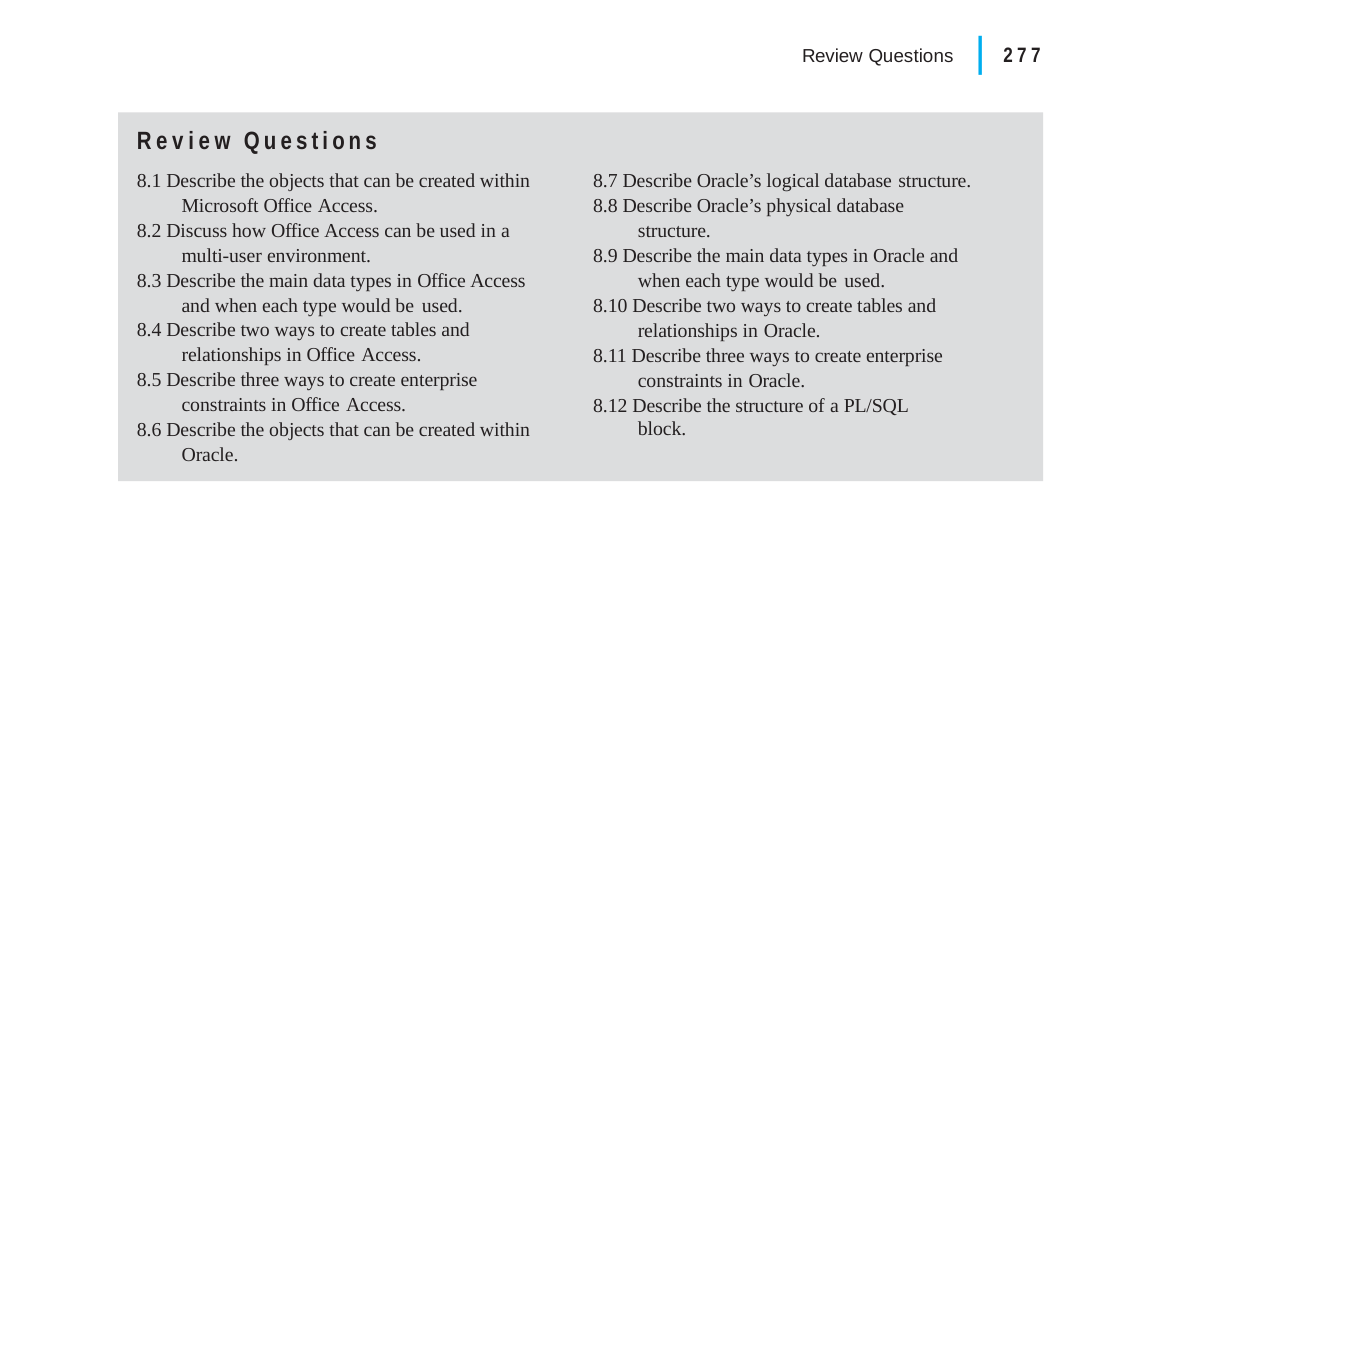

|
Review Questions	277

Review Questions
8.7 Describe Oracle’s logical database structure.
8.8 Describe Oracle’s physical database  structure.
8.9 Describe the main data types in Oracle and  when each type would be used.
8.1 Describe the objects that can be created within  Microsoft Office Access.
8.2 Discuss how Office Access can be used in a  multi-user environment.
8.3 Describe the main data types in Office Access  and when each type would be used.
8.4 Describe two ways to create tables and  relationships in Office Access.
8.5 Describe three ways to create enterprise  constraints in Office Access.
8.6 Describe the objects that can be created within  Oracle.
8.10 Describe two ways to create tables and  relationships in Oracle.
8.11 Describe three ways to create enterprise  constraints in Oracle.
8.12 Describe the structure of a PL/SQL block.